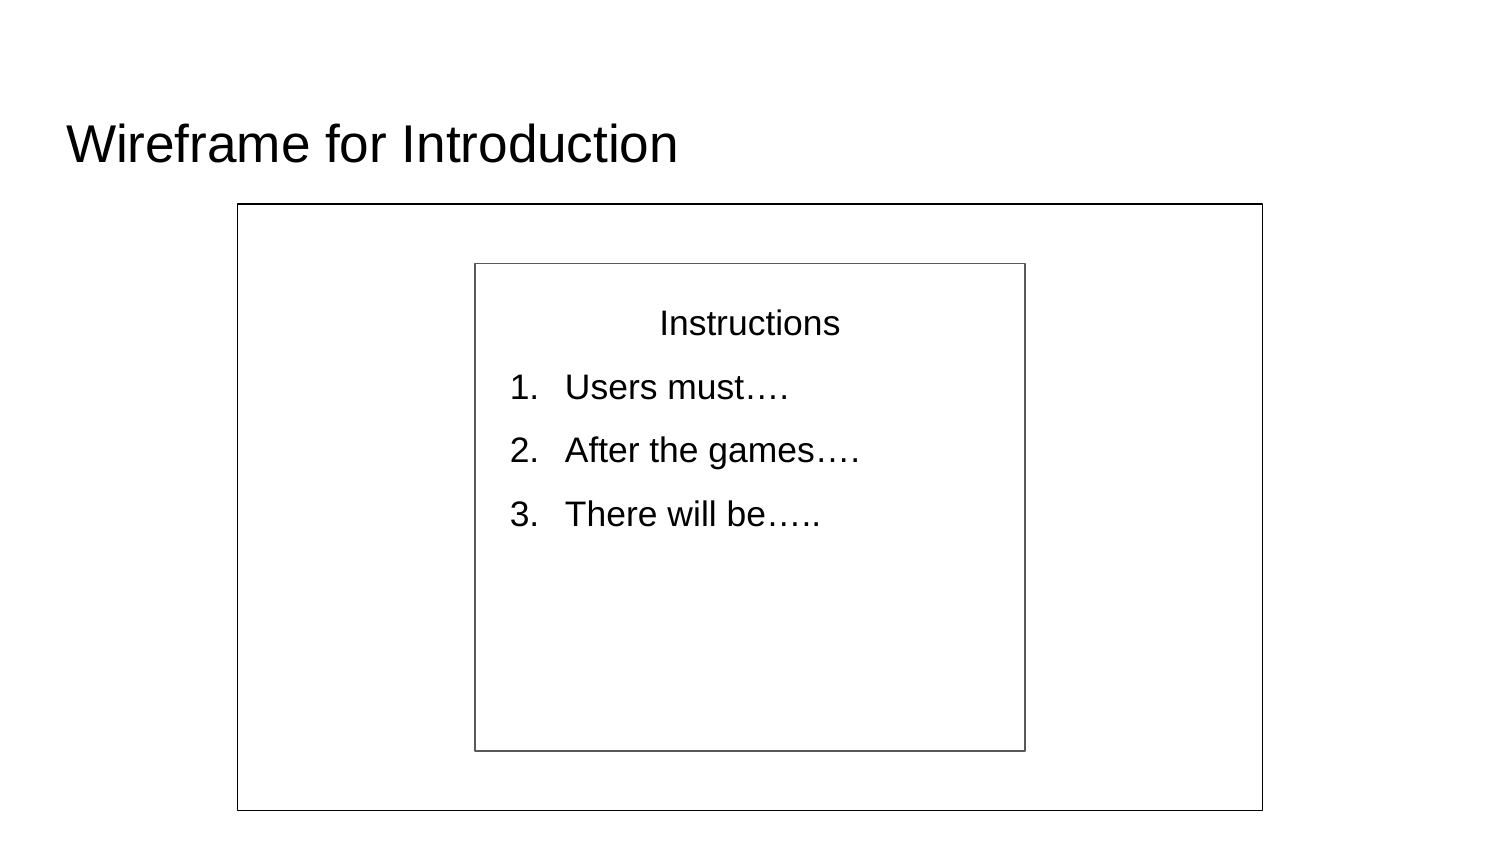

# Wireframe for Introduction

Instructions
Users must….
After the games….
There will be…..
NTUC Works
Start
Instructions